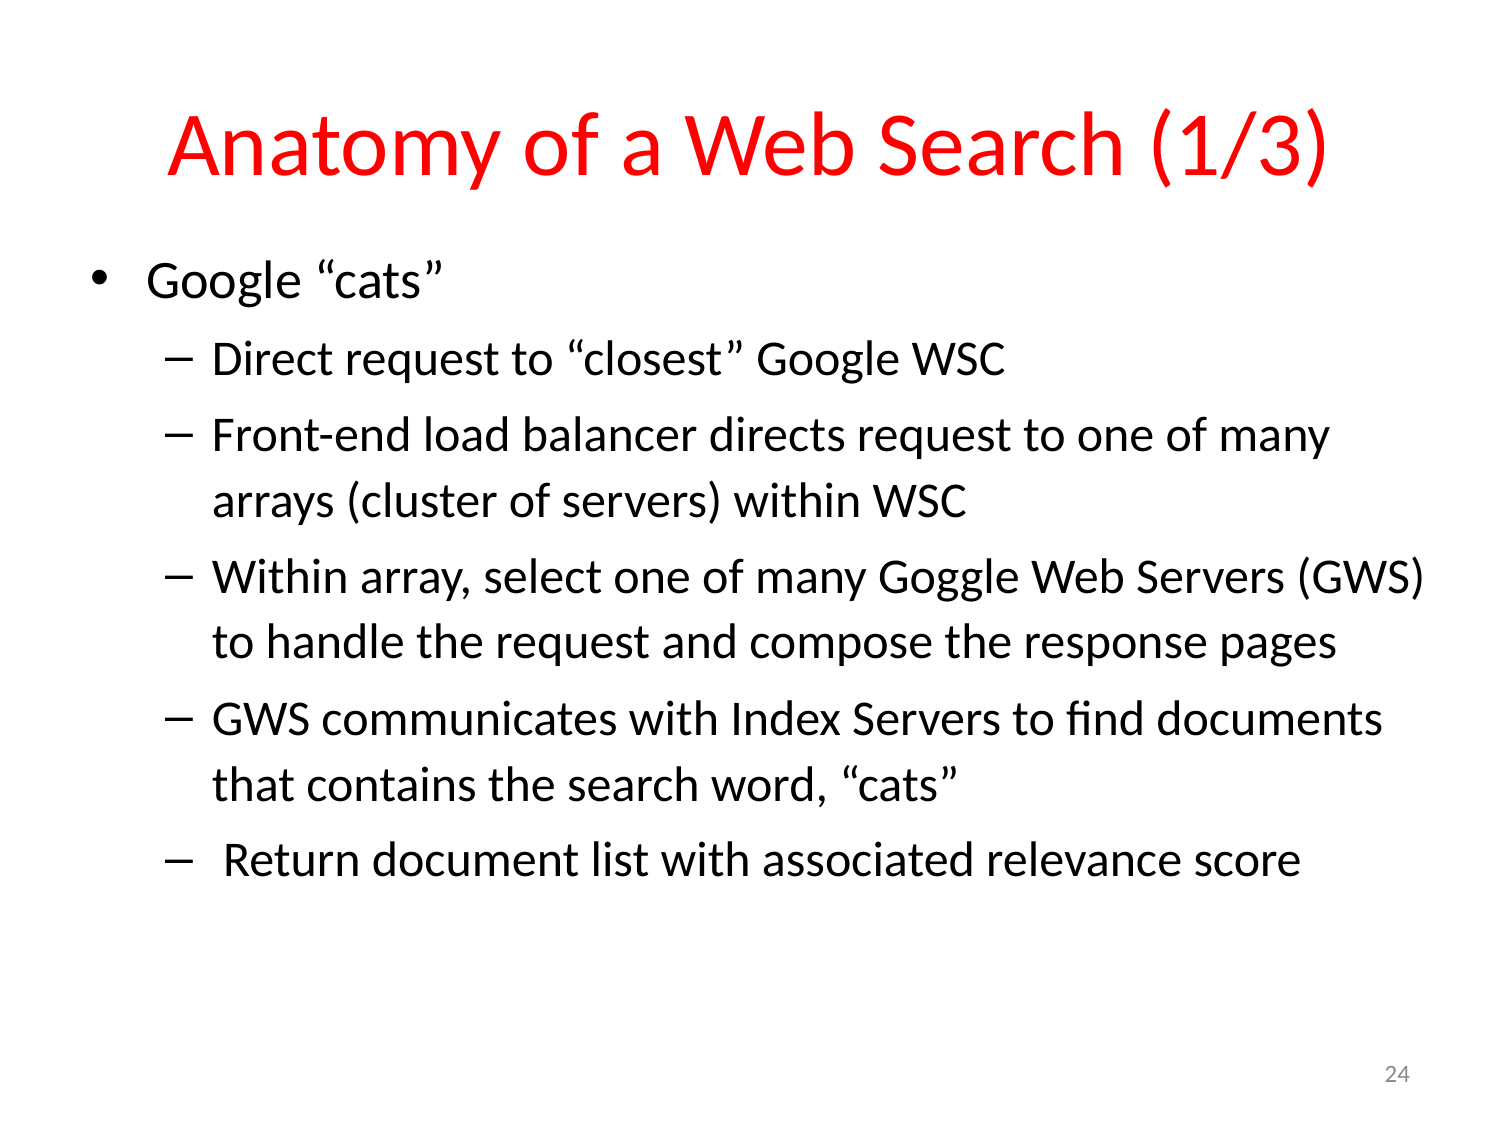

# Anatomy of a Web Search (1/3)
Google “cats”
Direct request to “closest” Google WSC
Front-end load balancer directs request to one of many arrays (cluster of servers) within WSC
Within array, select one of many Goggle Web Servers (GWS) to handle the request and compose the response pages
GWS communicates with Index Servers to find documents that contains the search word, “cats”
 Return document list with associated relevance score
24